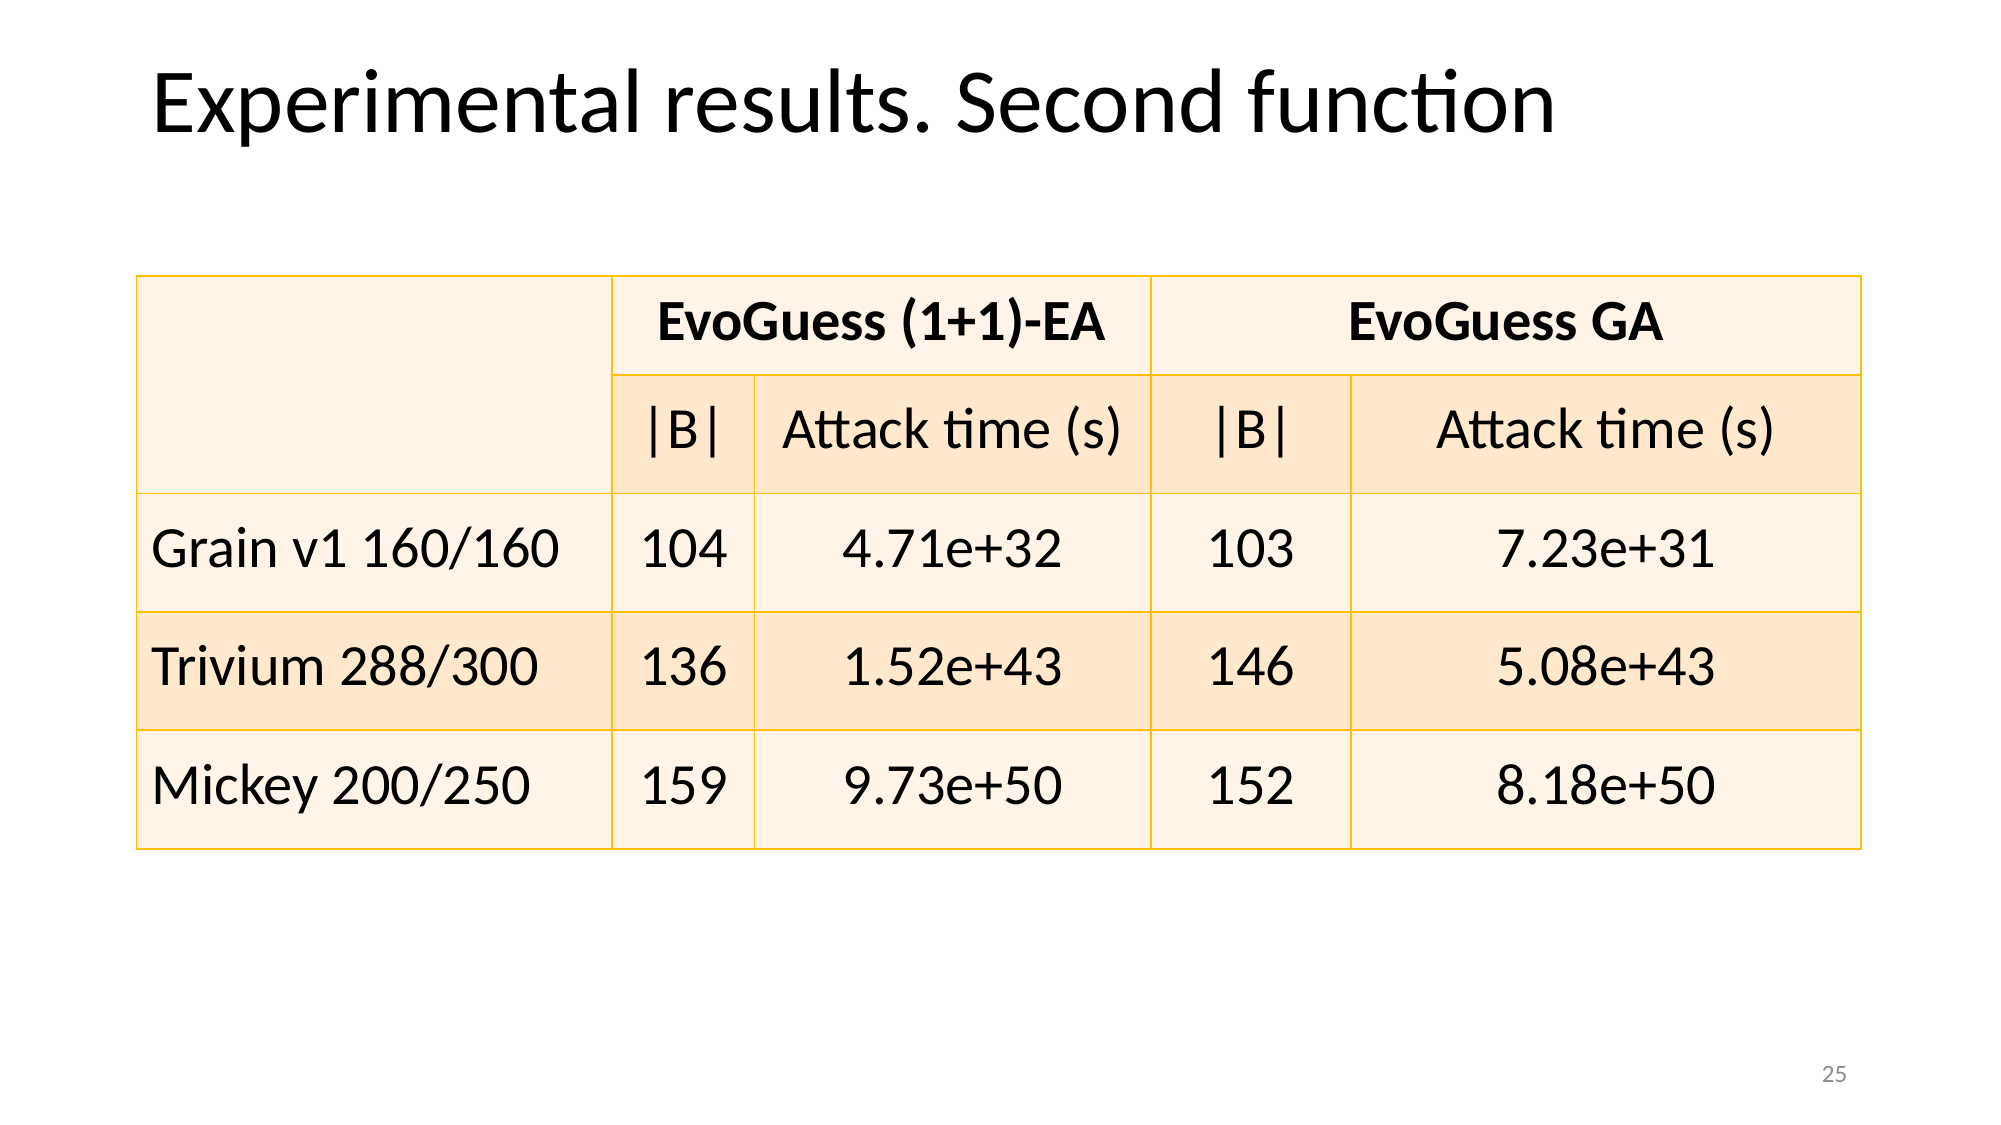

Experimental results. Second function
|  | EvoGuess (1+1)-EA |  | EvoGuess GA |  |
| --- | --- | --- | --- | --- |
|  | |B| | Attack time (s) | |B| | Attack time (s) |
| Grain v1 160/160 | 104 | 4.71e+32 | 103 | 7.23e+31 |
| Trivium 288/300 | 136 | 1.52e+43 | 146 | 5.08e+43 |
| Mickey 200/250 | 159 | 9.73e+50 | 152 | 8.18e+50 |
25